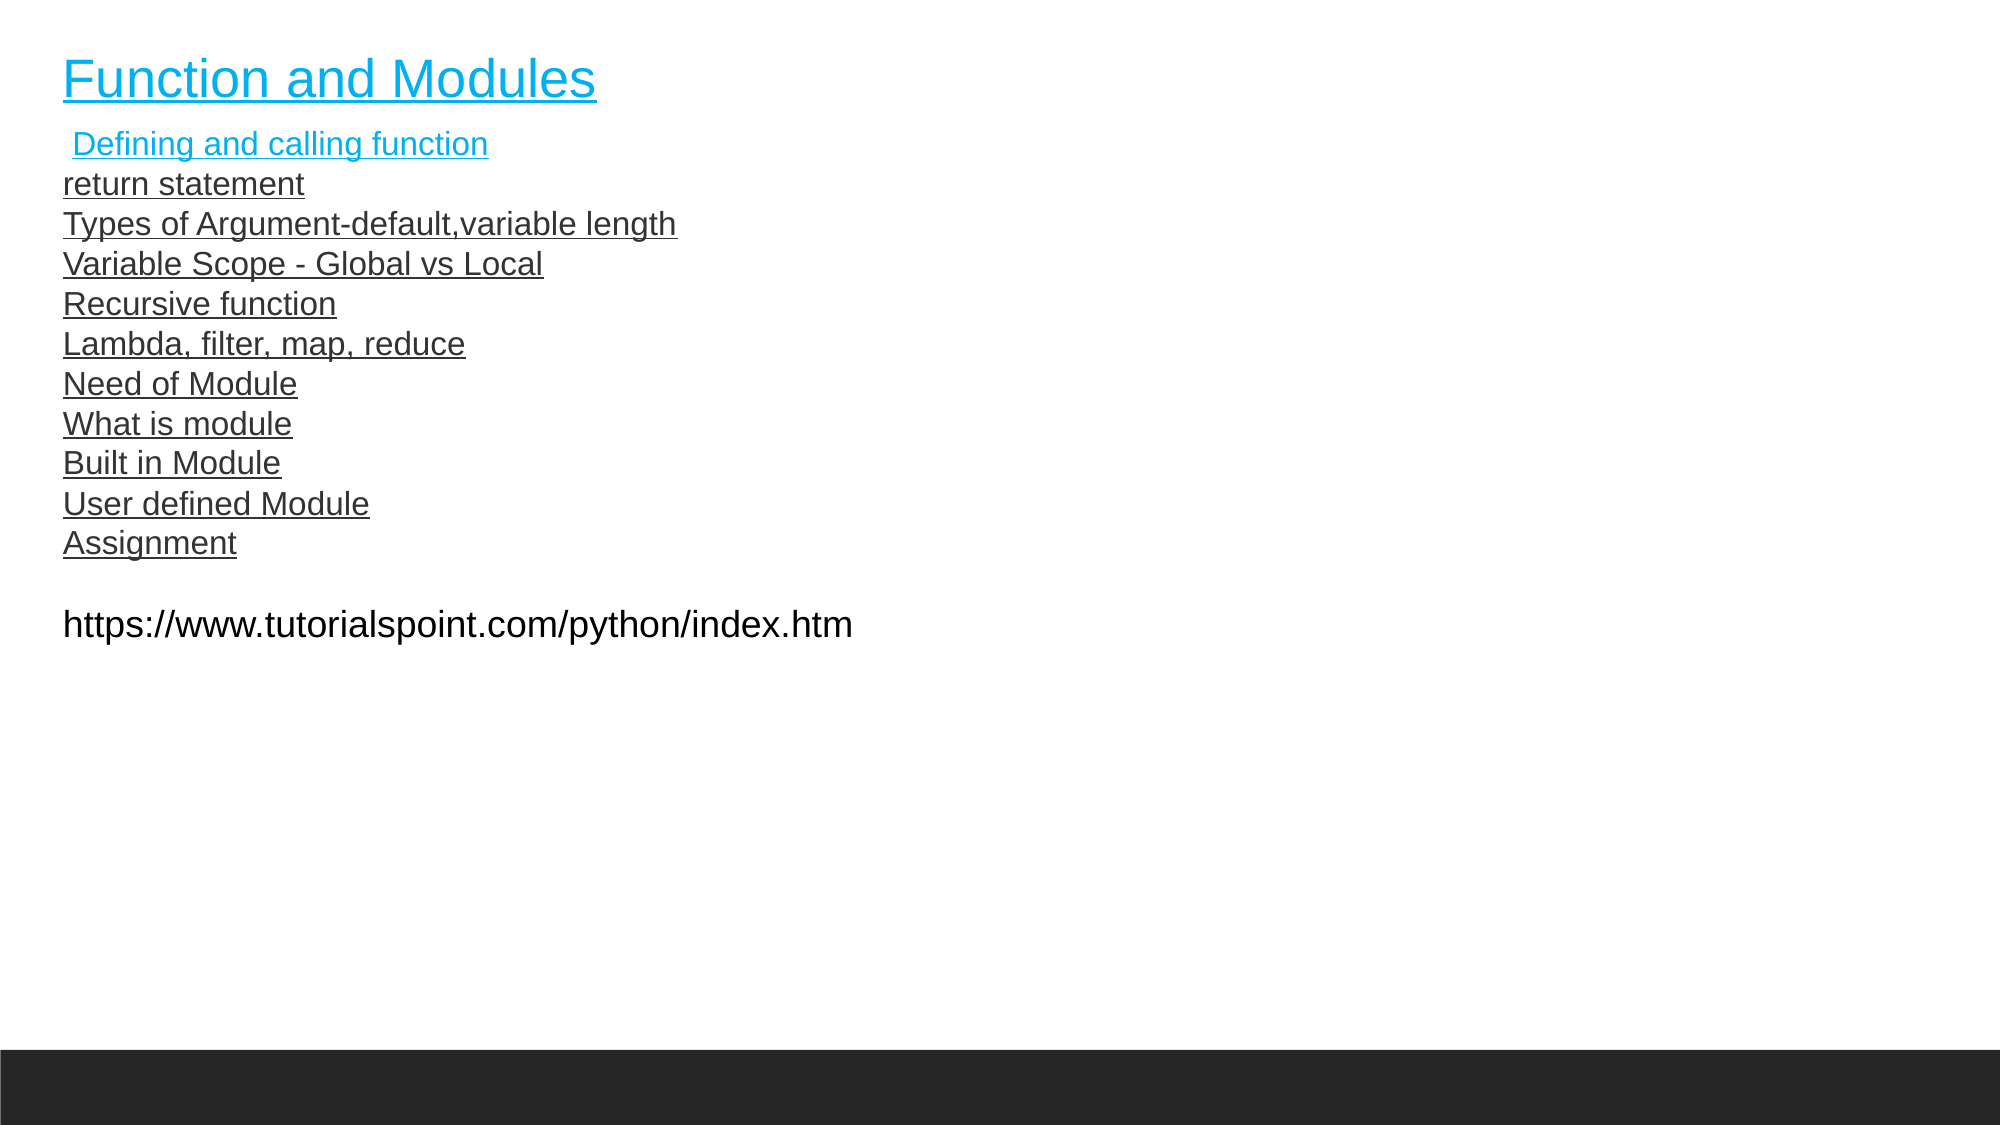

Function and Modules
 Defining and calling function
return statement
Types of Argument-default,variable length
Variable Scope - Global vs Local
Recursive function
Lambda, filter, map, reduce
Need of Module
What is module
Built in Module
User defined Module
Assignment
https://www.tutorialspoint.com/python/index.htm